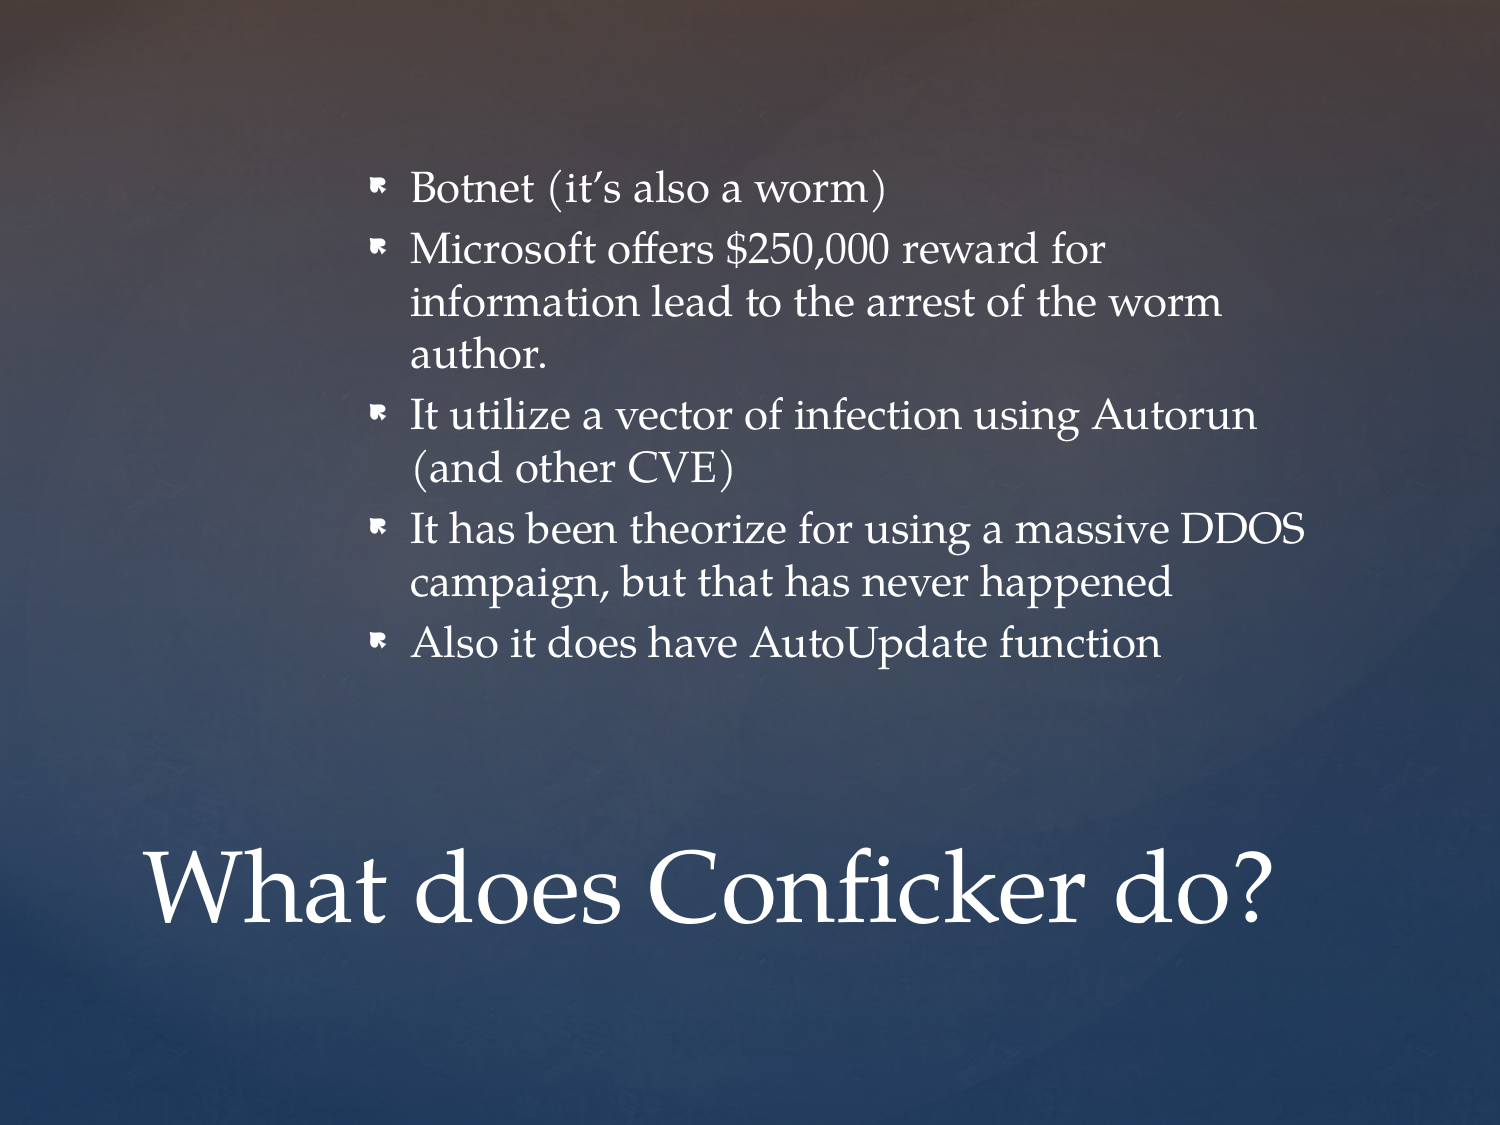

Botnet (it’s also a worm)
Microsoft offers $250,000 reward for information lead to the arrest of the worm author.
It utilize a vector of infection using Autorun (and other CVE)
It has been theorize for using a massive DDOS campaign, but that has never happened
Also it does have AutoUpdate function
# What does Conficker do?